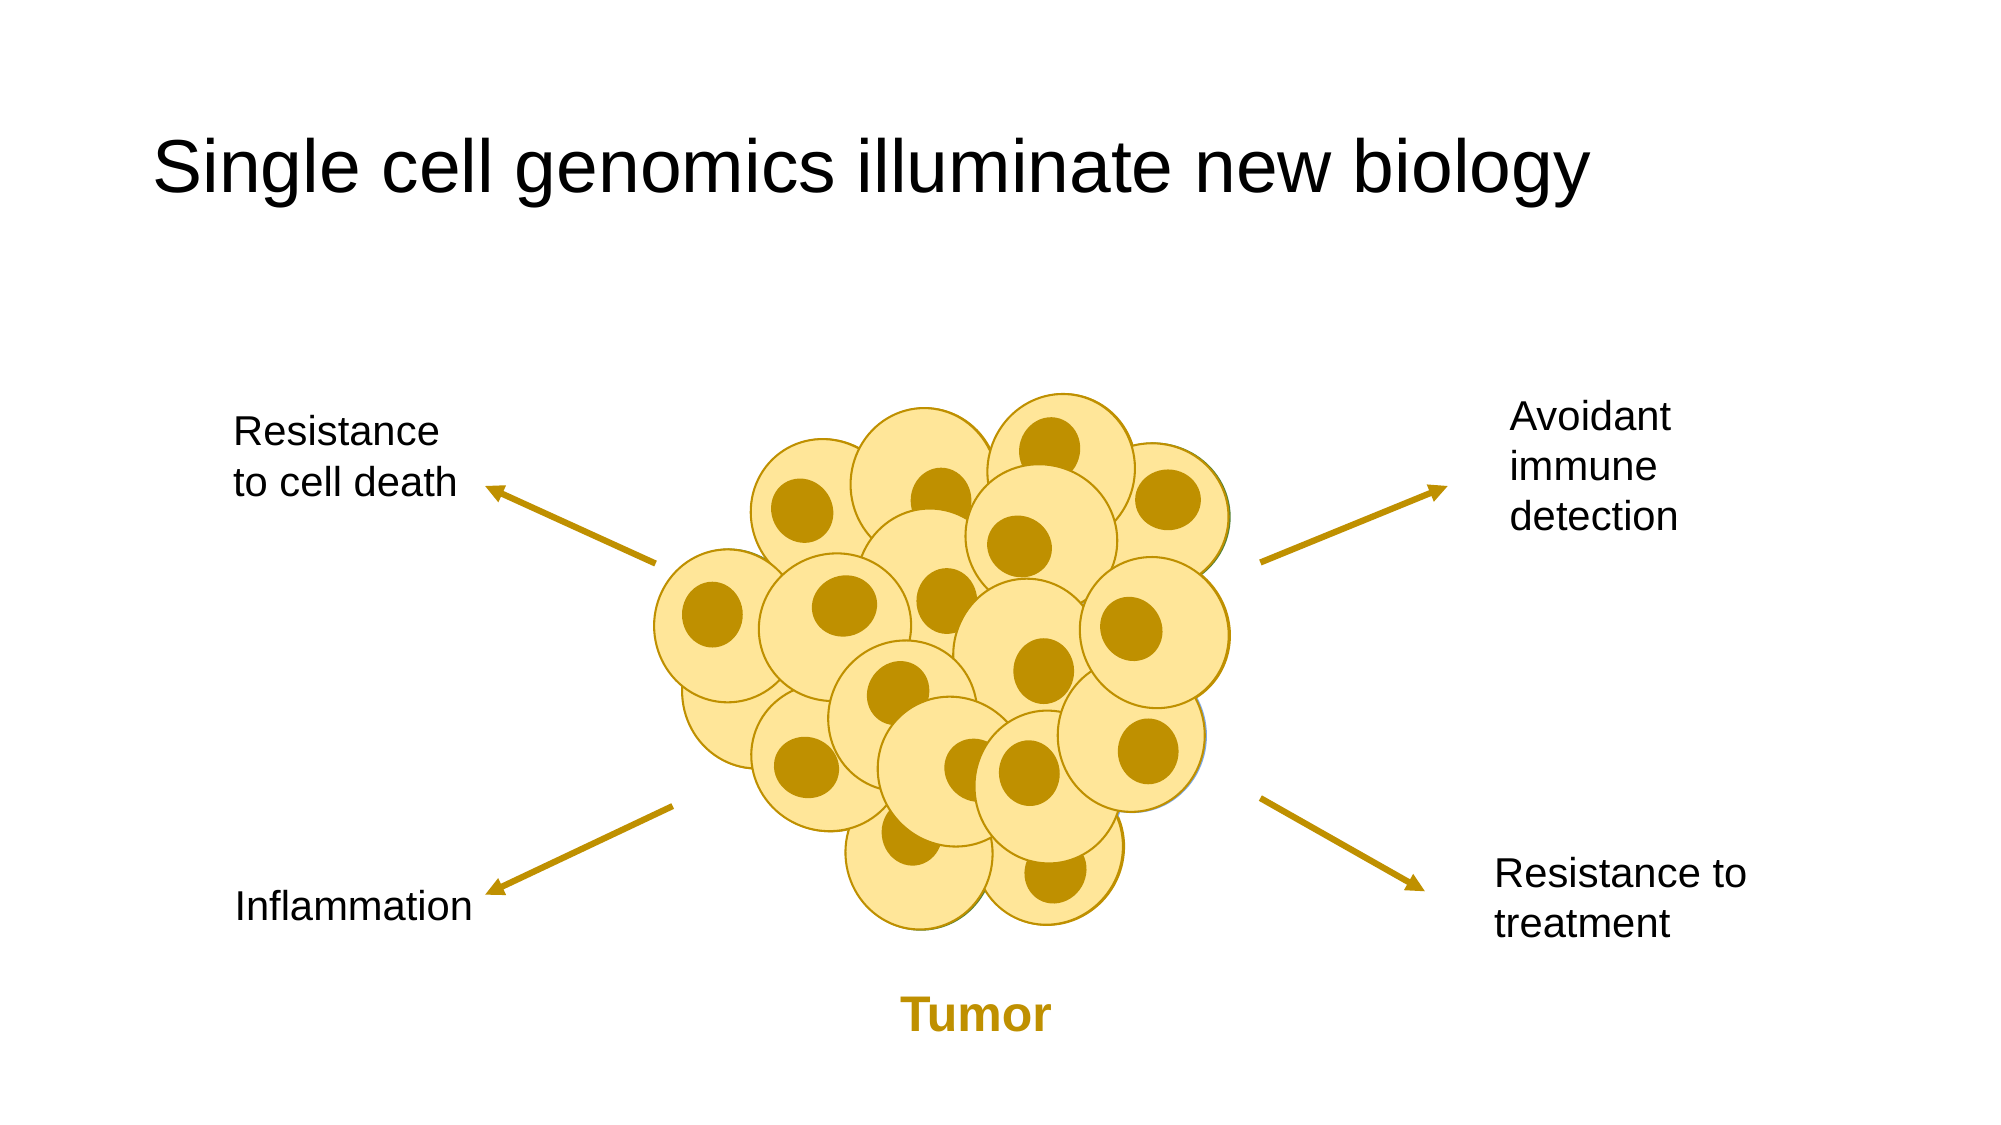

# Single cell genomics illuminate new biology
Avoidant immune detection

Resistance to cell death
Resistance to treatment
Inflammation
Tumor